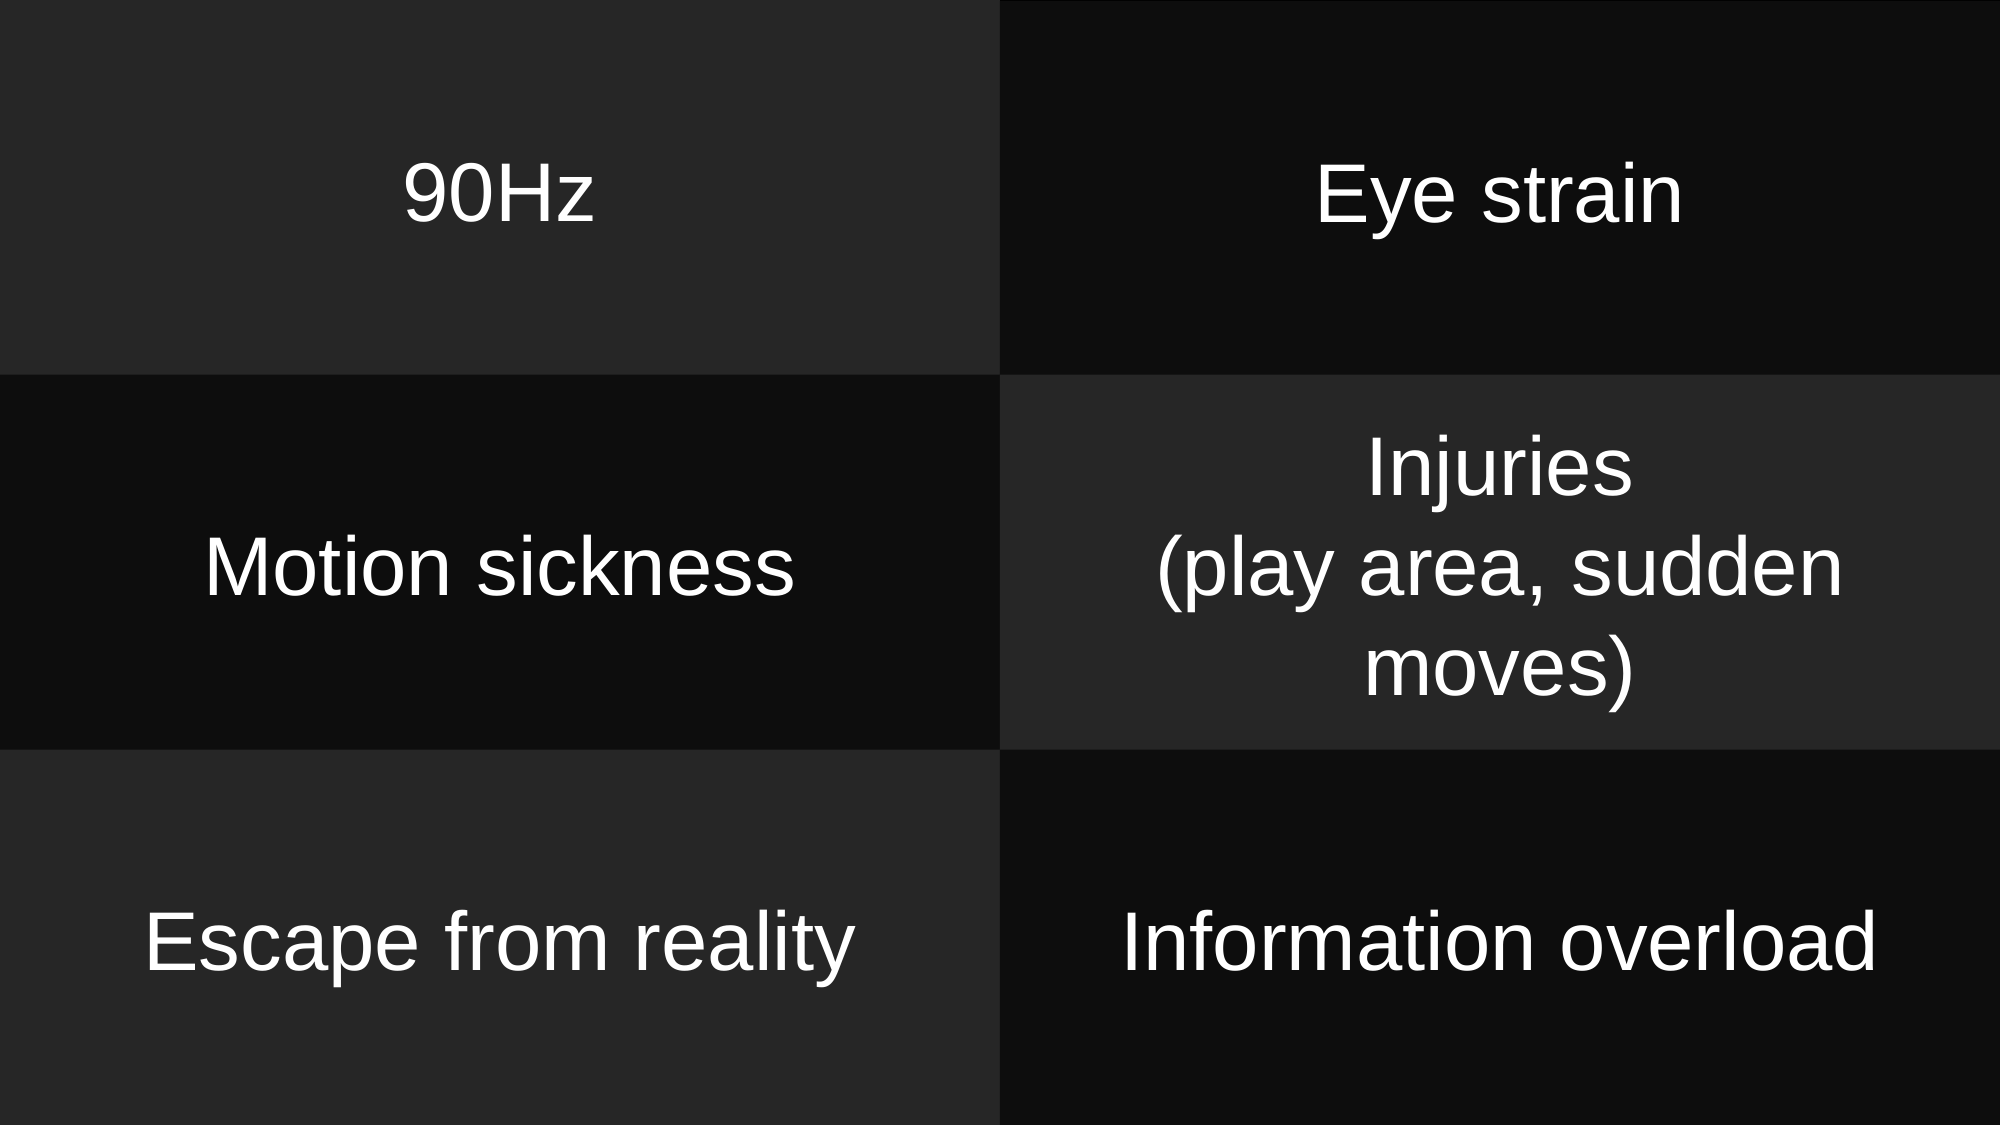

90Hz
Eye strain
Motion sickness
Injuries
(play area, sudden moves)
Escape from reality
Information overload